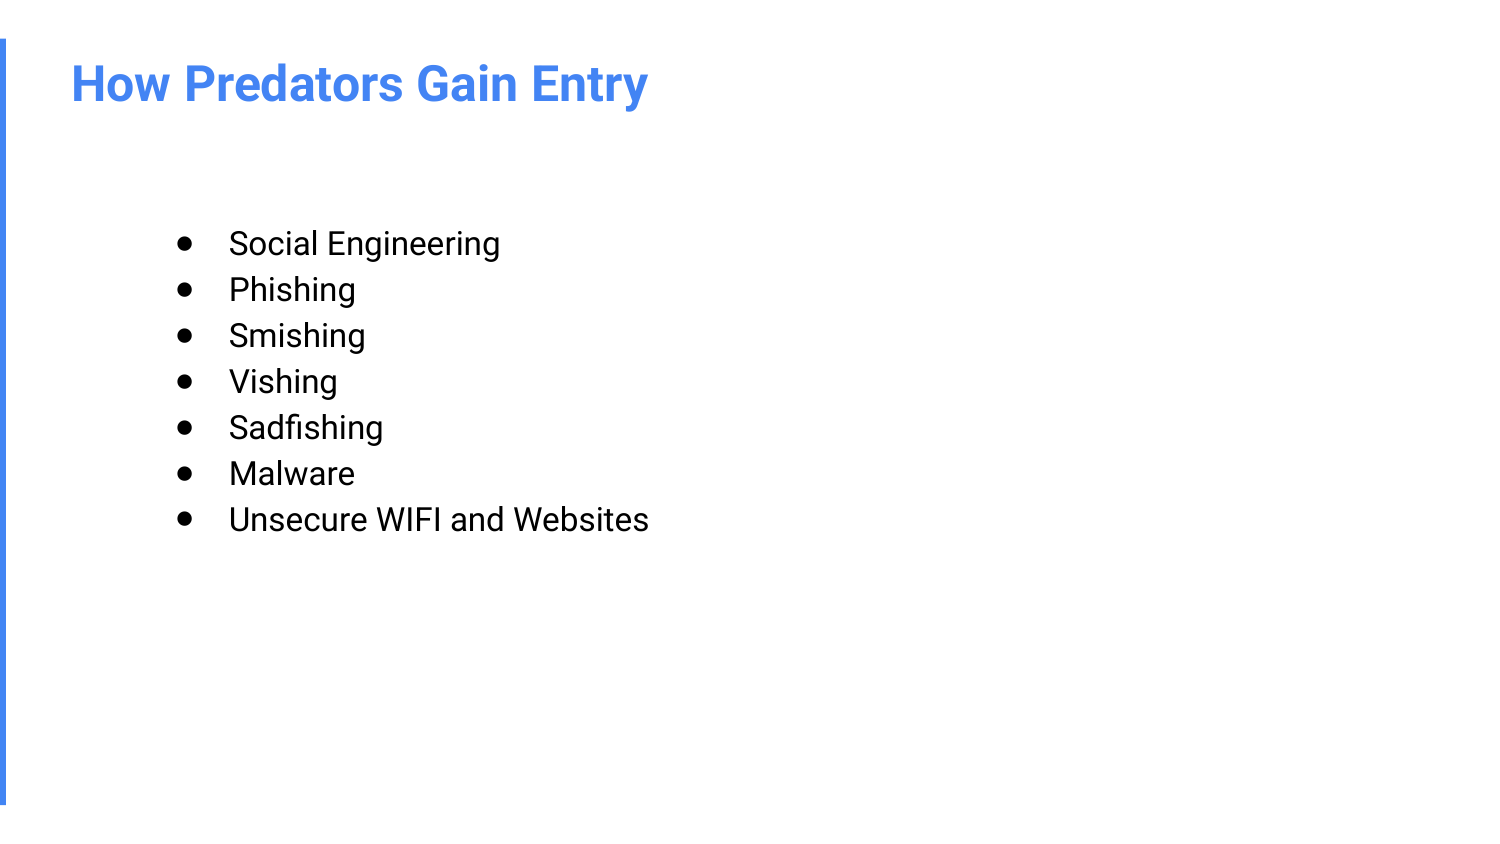

# How Predators Gain Entry
Social Engineering
Phishing
Smishing
Vishing
Sadfishing
Malware
Unsecure WIFI and Websites